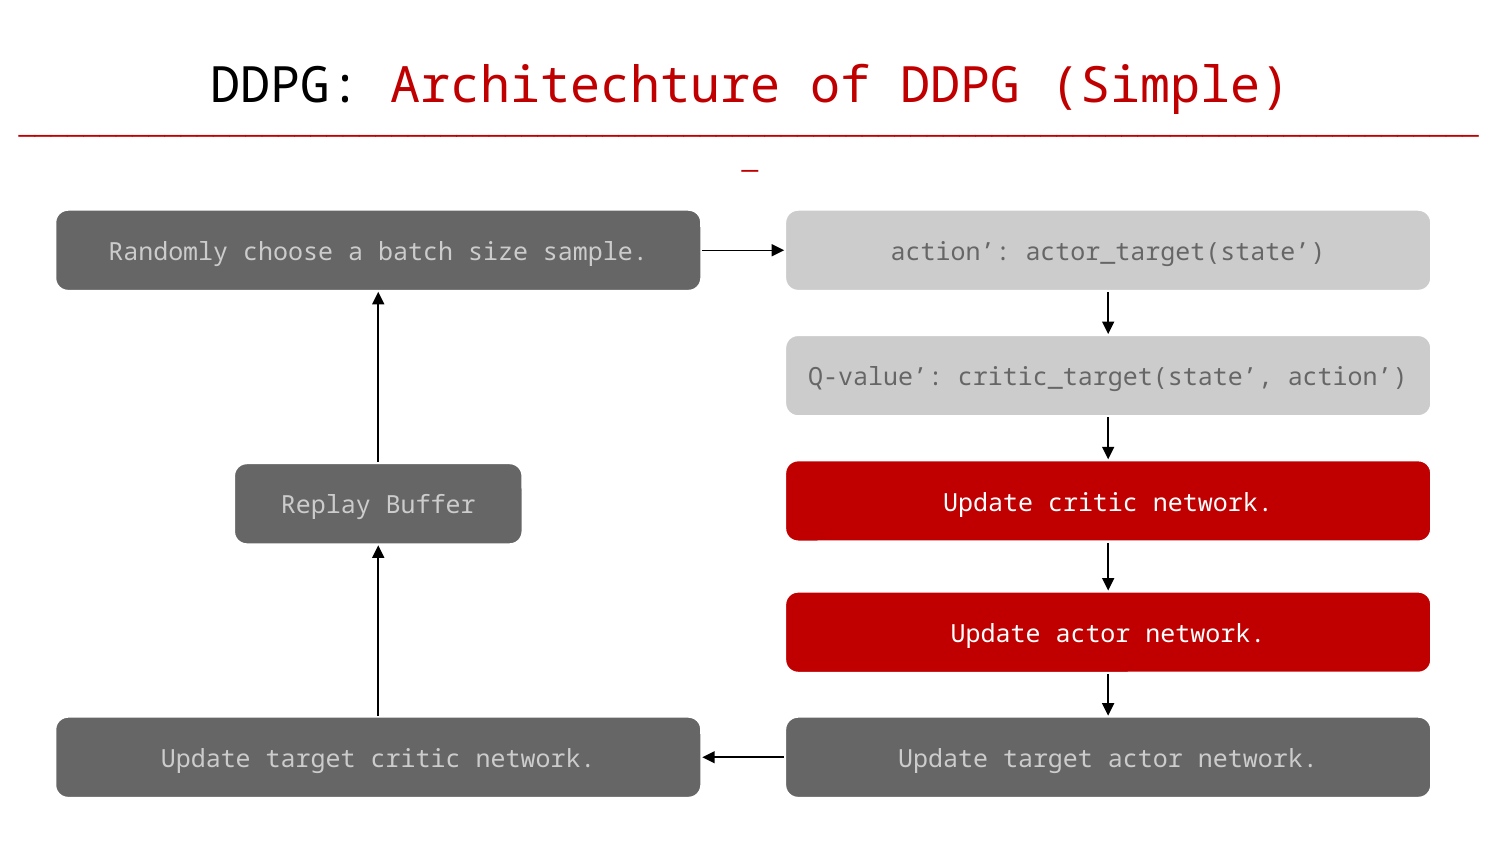

DDPG: Architechture of DDPG (Simple)
___________________________________________________________________________________________
Randomly choose a batch size sample.
action’: actor_target(state’)
Q-value’: critic_target(state’, action’)
Update critic network.
Replay Buffer
Update actor network.
Update target critic network.
Update target actor network.